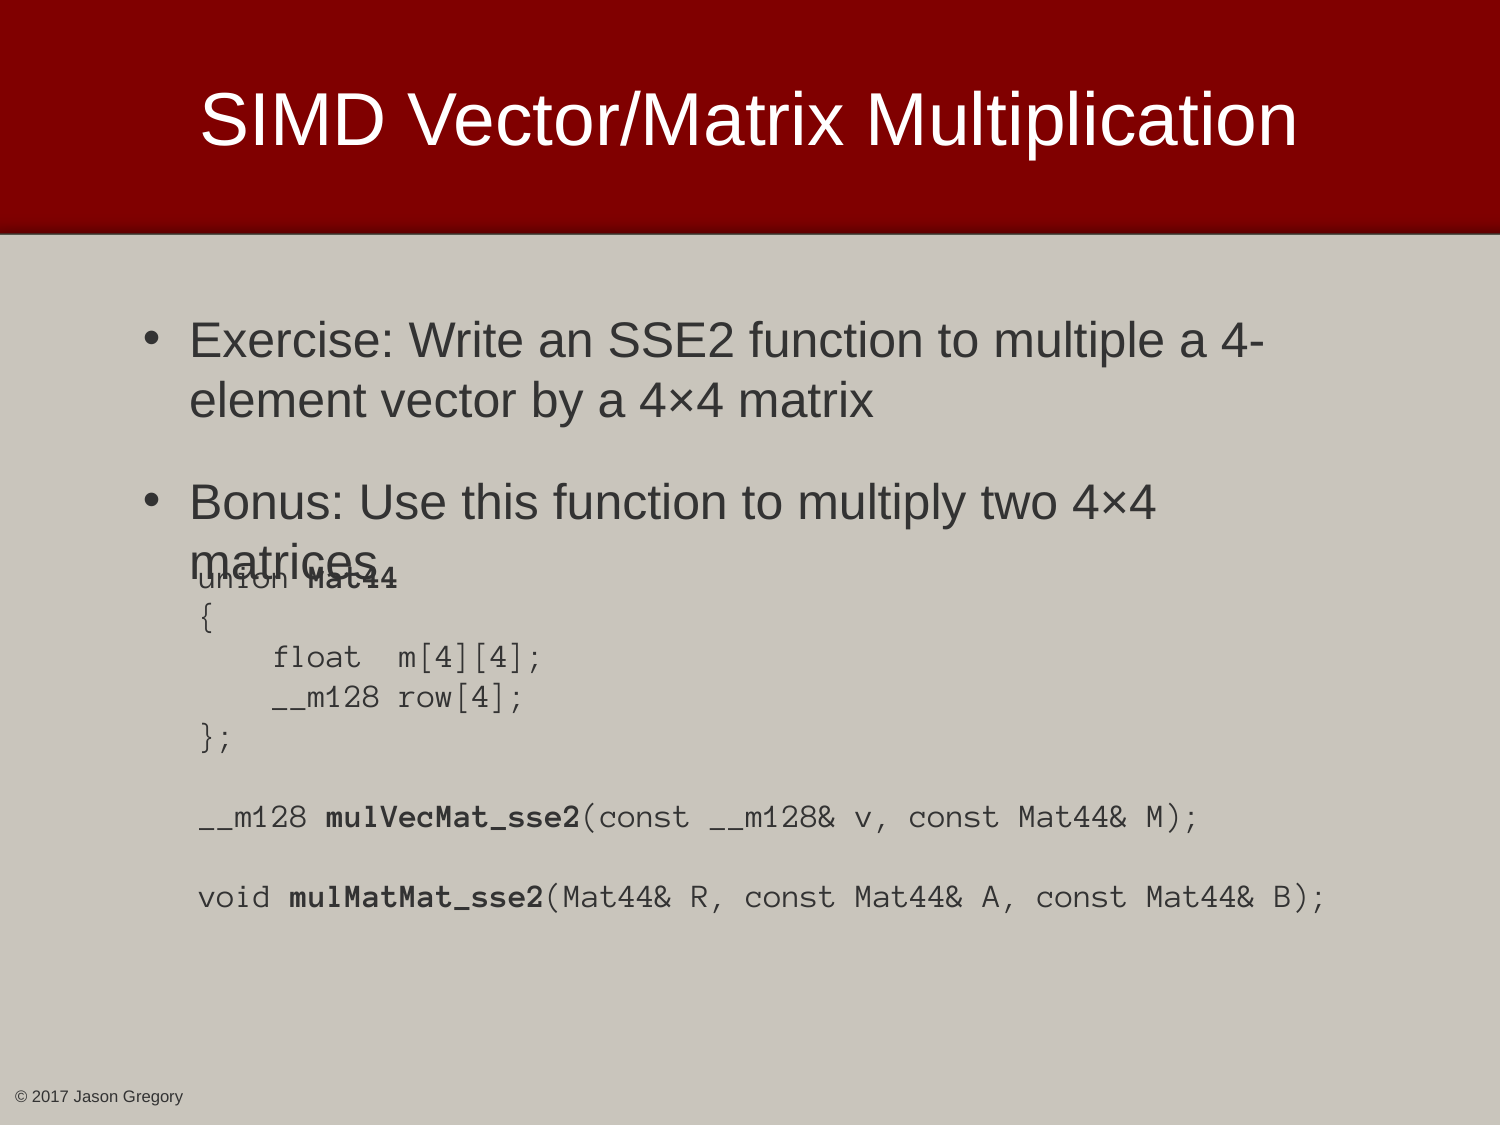

# SIMD Vector/Matrix Multiplication
Exercise: Write an SSE2 function to multiple a 4-element vector by a 4×4 matrix
Bonus: Use this function to multiply two 4×4 matrices
union Mat44
{
    float  m[4][4];
    __m128 row[4];
};
__m128 mulVecMat_sse2(const __m128& v, const Mat44& M);
void mulMatMat_sse2(Mat44& R, const Mat44& A, const Mat44& B);

© 2017 Jason Gregory